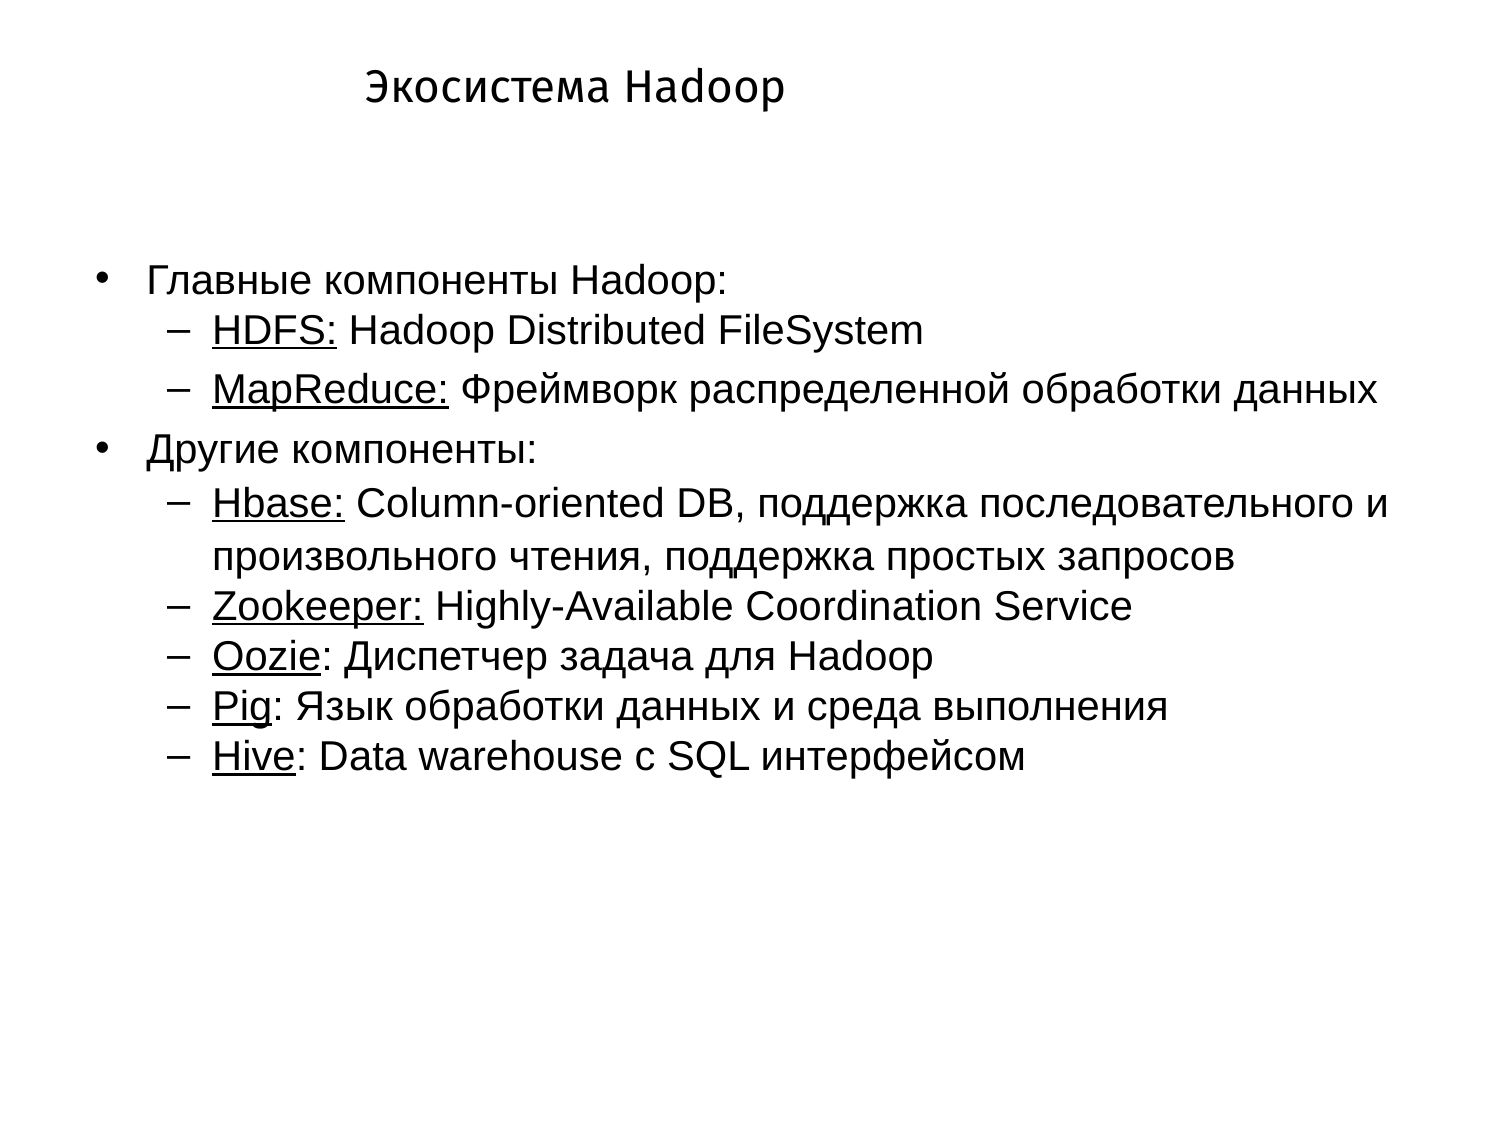

# Экосистема Hadoop
Главные компоненты Hadoop:
HDFS: Hadoop Distributed FileSystem
MapReduce: Фреймворк распределенной обработки данных
Другие компоненты:
Hbase: Column-oriented DB, поддержка последовательного и
произвольного чтения, поддержка простых запросов
Zookeeper: Highly-Available Coordination Service
Oozie: Диспетчер задача для Hadoop
Pig: Язык обработки данных и среда выполнения
Hive: Data warehouse c SQL интерфейсом